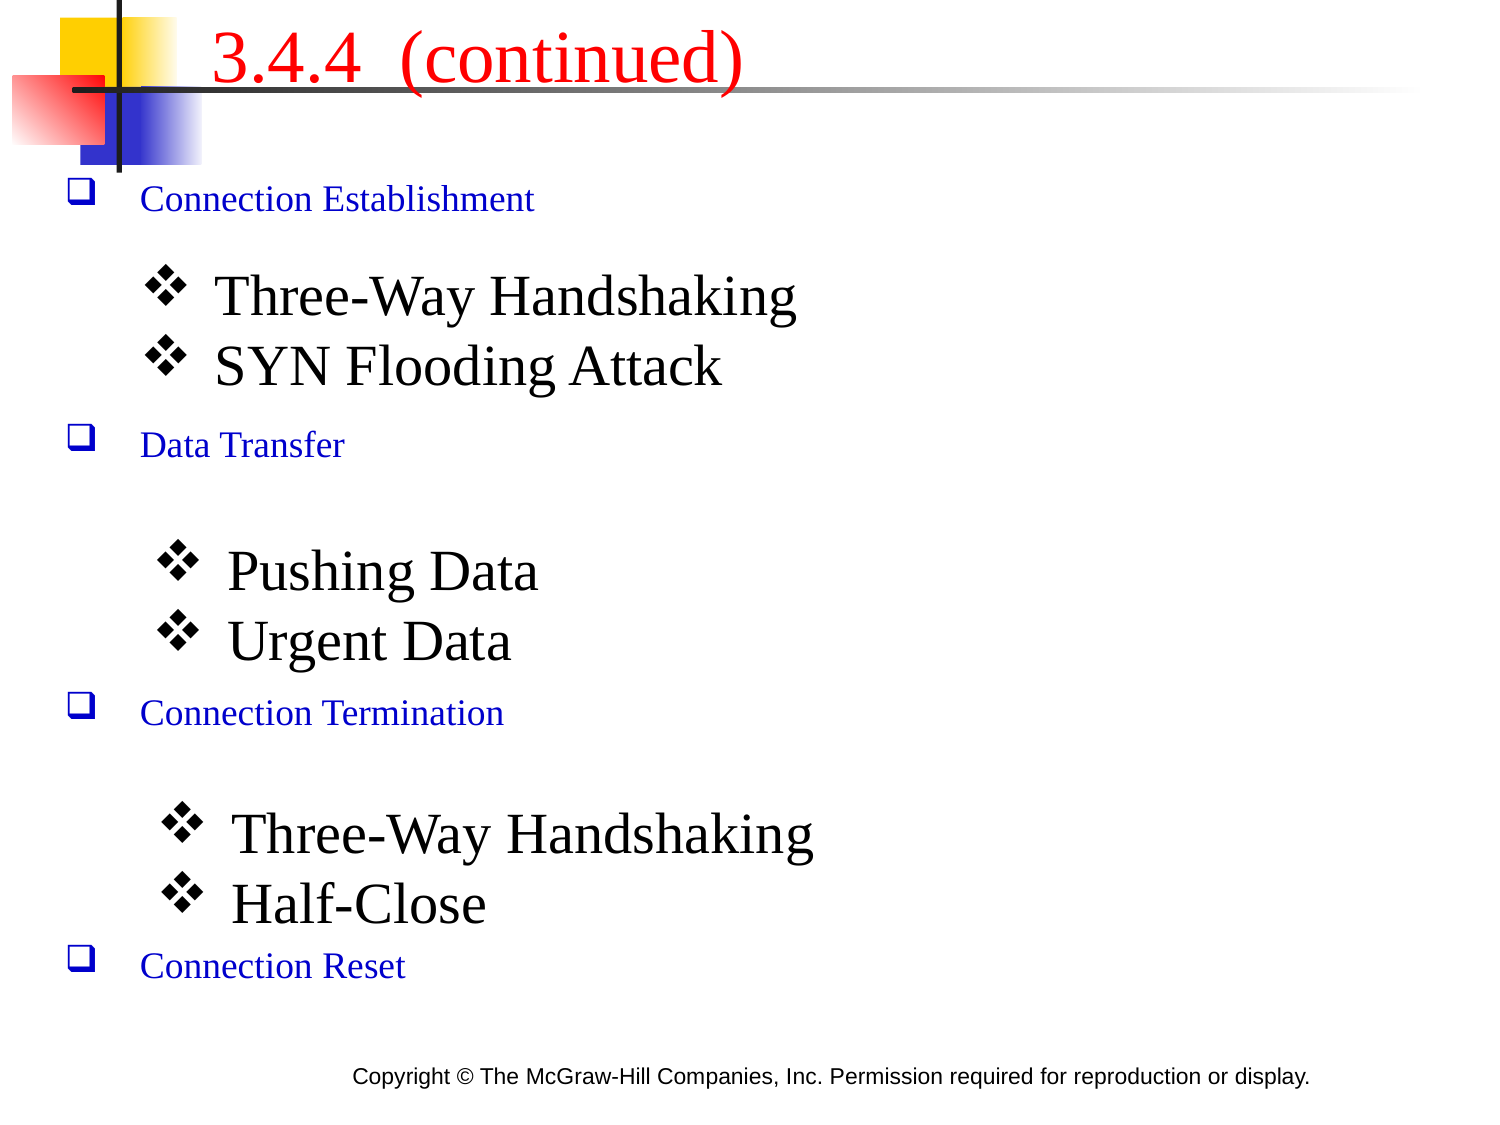

3.4.4  (continued)

Connection Establishment
Three-Way Handshaking
SYN Flooding Attack
Data Transfer
Pushing Data
Urgent Data
Connection Termination
Three-Way Handshaking
Half-Close
Connection Reset